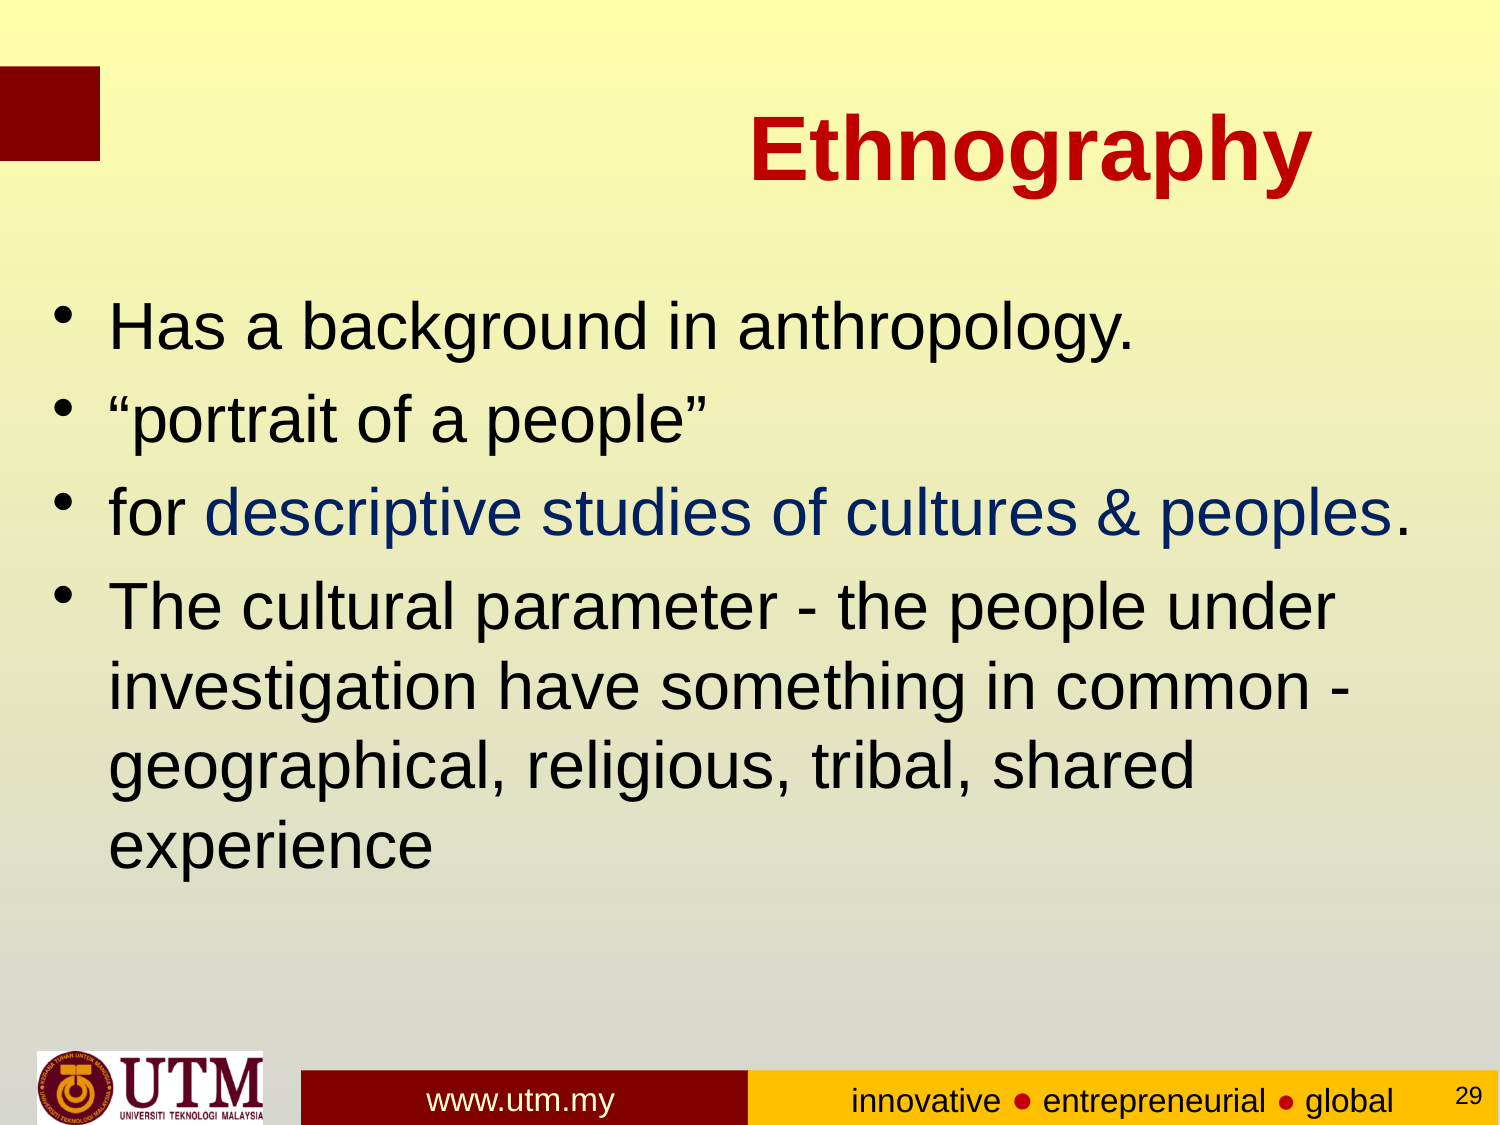

# Ethnography
Has a background in anthropology.
“portrait of a people”
for descriptive studies of cultures & peoples.
The cultural parameter - the people under investigation have something in common - geographical, religious, tribal, shared experience